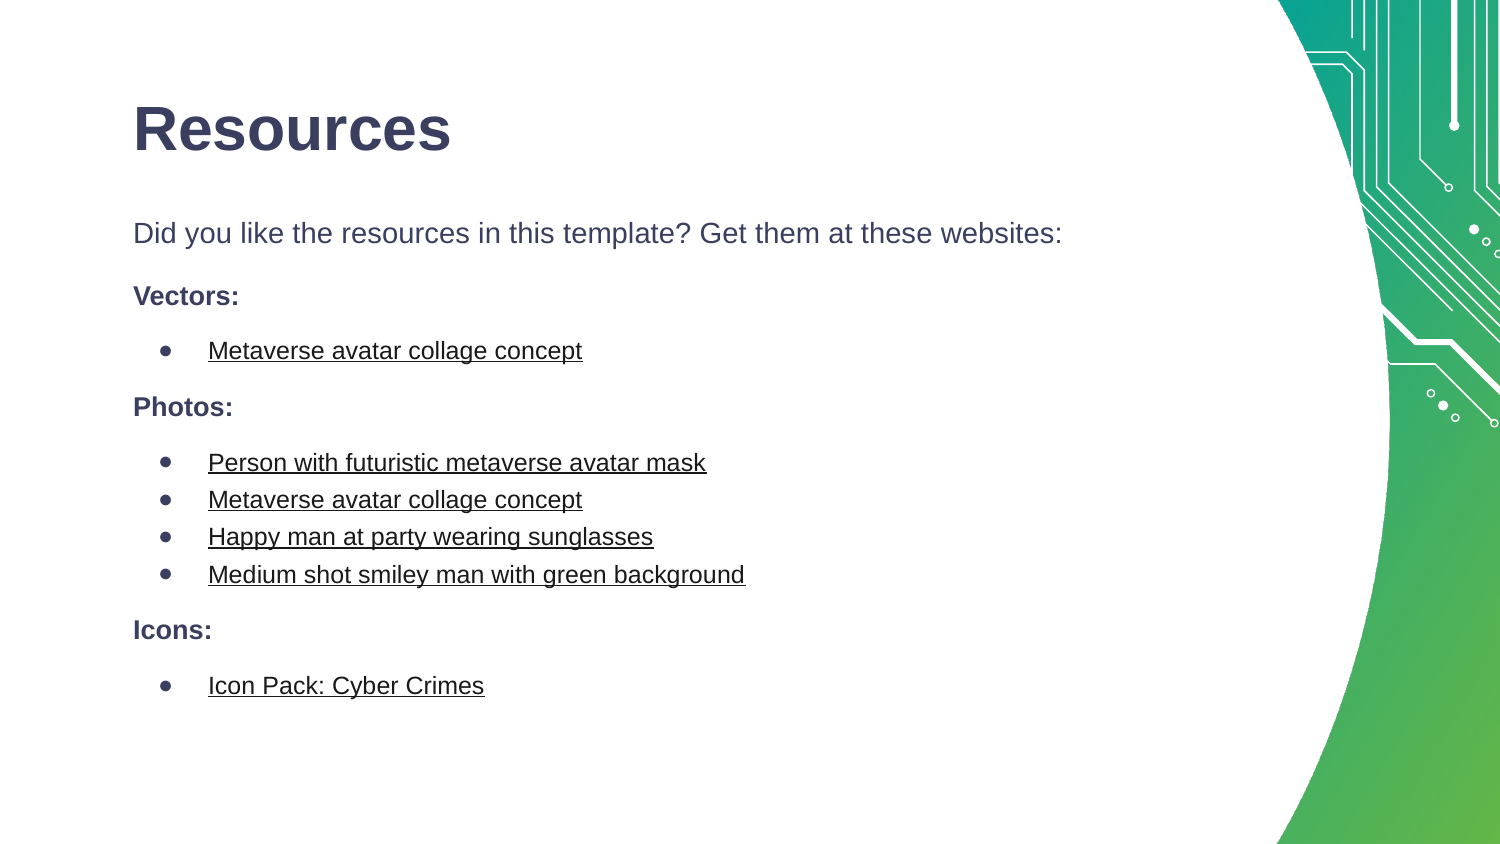

# Resources
Did you like the resources in this template? Get them at these websites:
Vectors:
Metaverse avatar collage concept
Photos:
Person with futuristic metaverse avatar mask
Metaverse avatar collage concept
Happy man at party wearing sunglasses
Medium shot smiley man with green background
Icons:
Icon Pack: Cyber Crimes